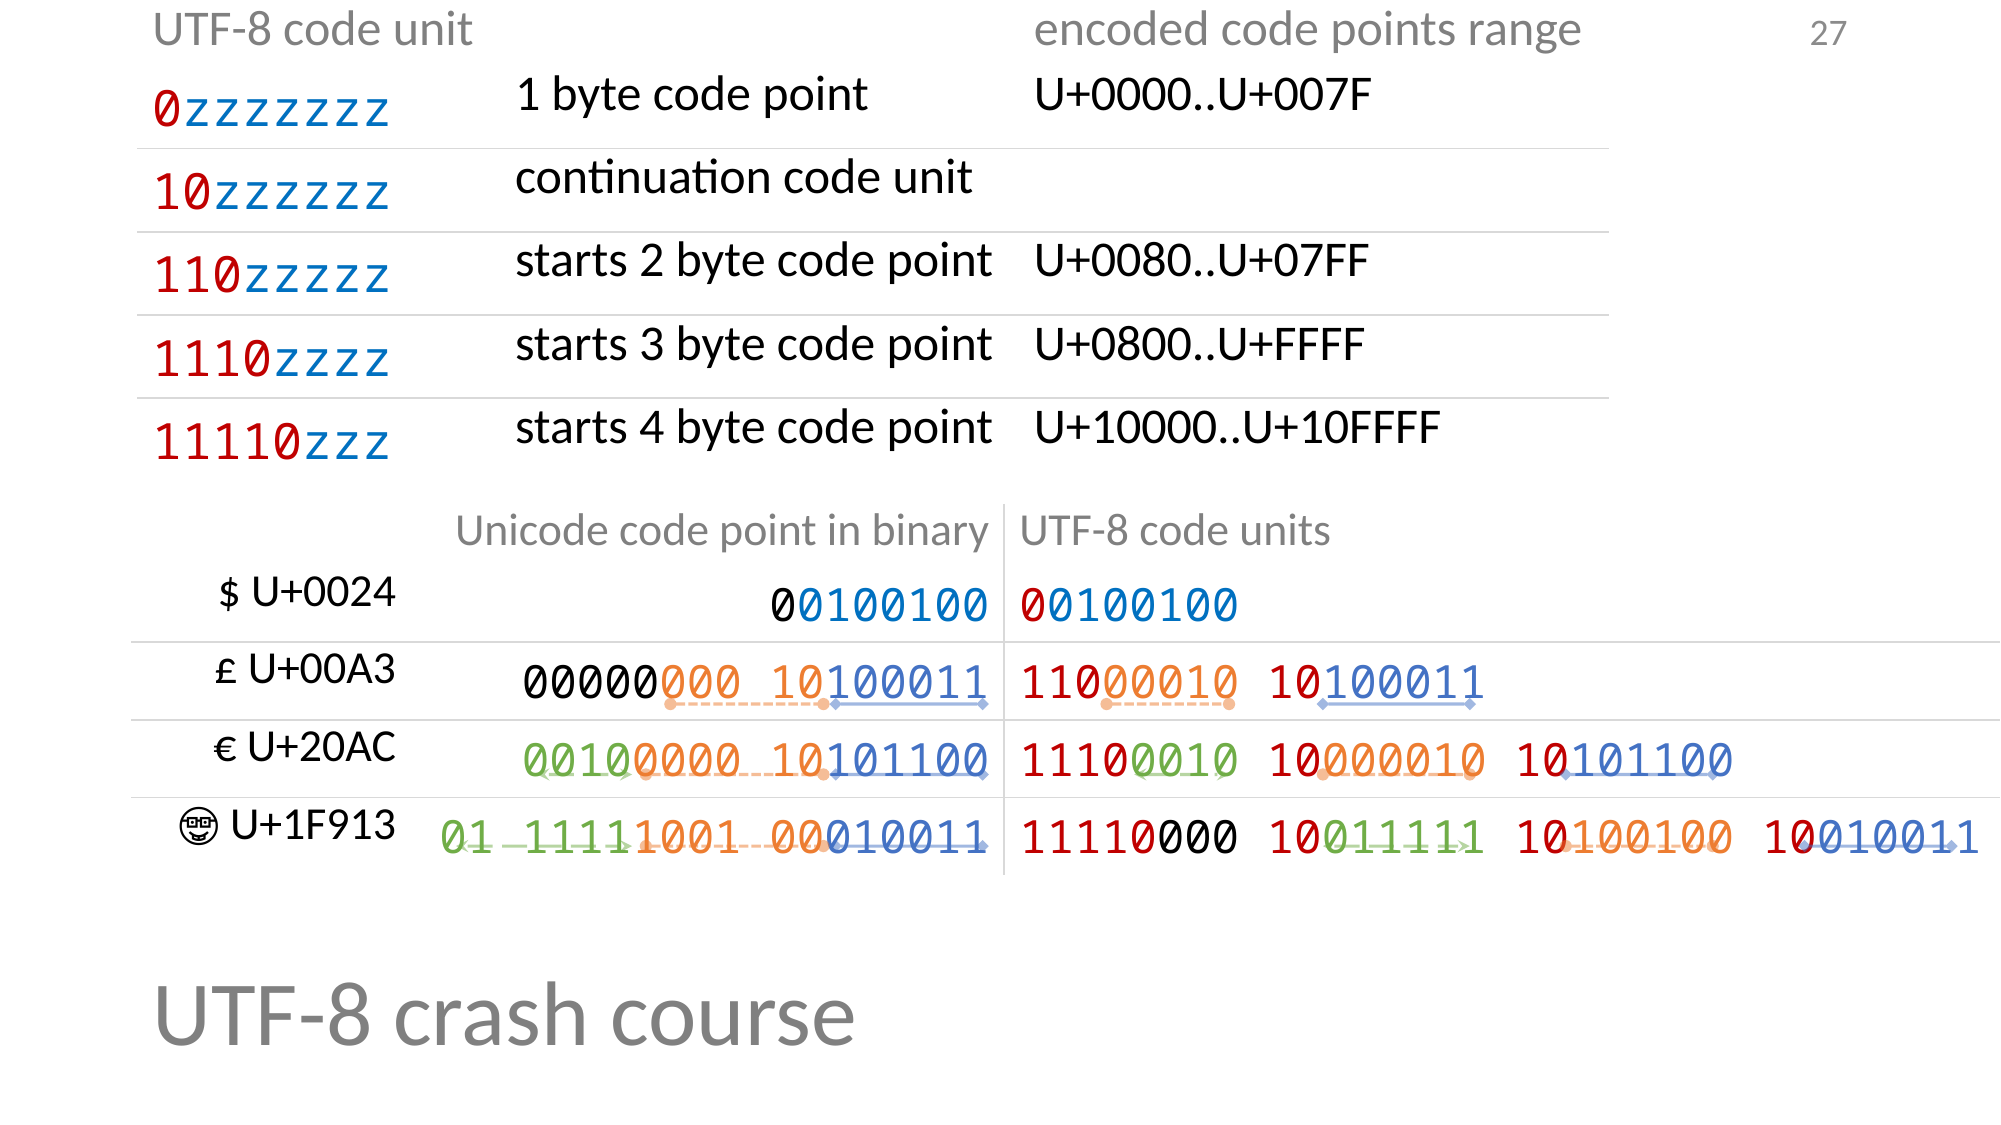

| UTF-8 code unit |  | encoded code points range |
| --- | --- | --- |
| 0zzzzzzz | 1 byte code point | U+0000..U+007F |
| 10zzzzzz | continuation code unit |  |
| 110zzzzz | starts 2 byte code point | U+0080..U+07FF |
| 1110zzzz | starts 3 byte code point | U+0800..U+FFFF |
| 11110zzz | starts 4 byte code point | U+10000..U+10FFFF |
27
|  | Unicode code point in binary | UTF-8 code units |
| --- | --- | --- |
| $ U+0024 | 00100100 | 00100100 |
| £ U+00A3 | 00000000 10100011 | 11000010 10100011 |
| € U+20AC | 00100000 10101100 | 11100010 10000010 10101100 |
| 🤓 U+1F913 | 01 11111001 00010011 | 11110000 10011111 10100100 10010011 |
# UTF-8 crash course